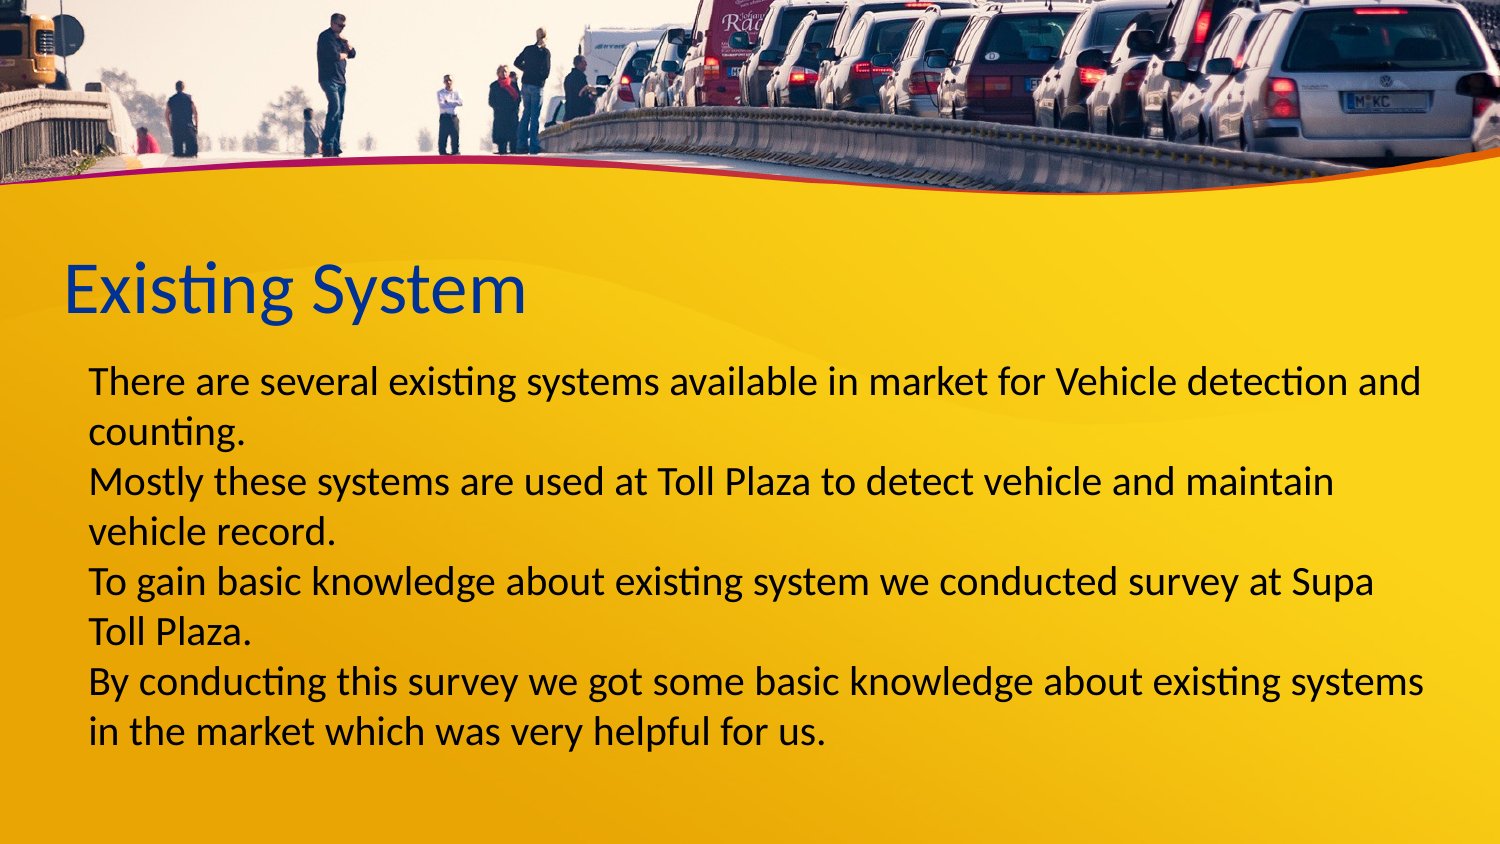

# Existing System
There are several existing systems available in market for Vehicle detection and counting.
Mostly these systems are used at Toll Plaza to detect vehicle and maintain vehicle record.
To gain basic knowledge about existing system we conducted survey at Supa Toll Plaza.
By conducting this survey we got some basic knowledge about existing systems in the market which was very helpful for us.